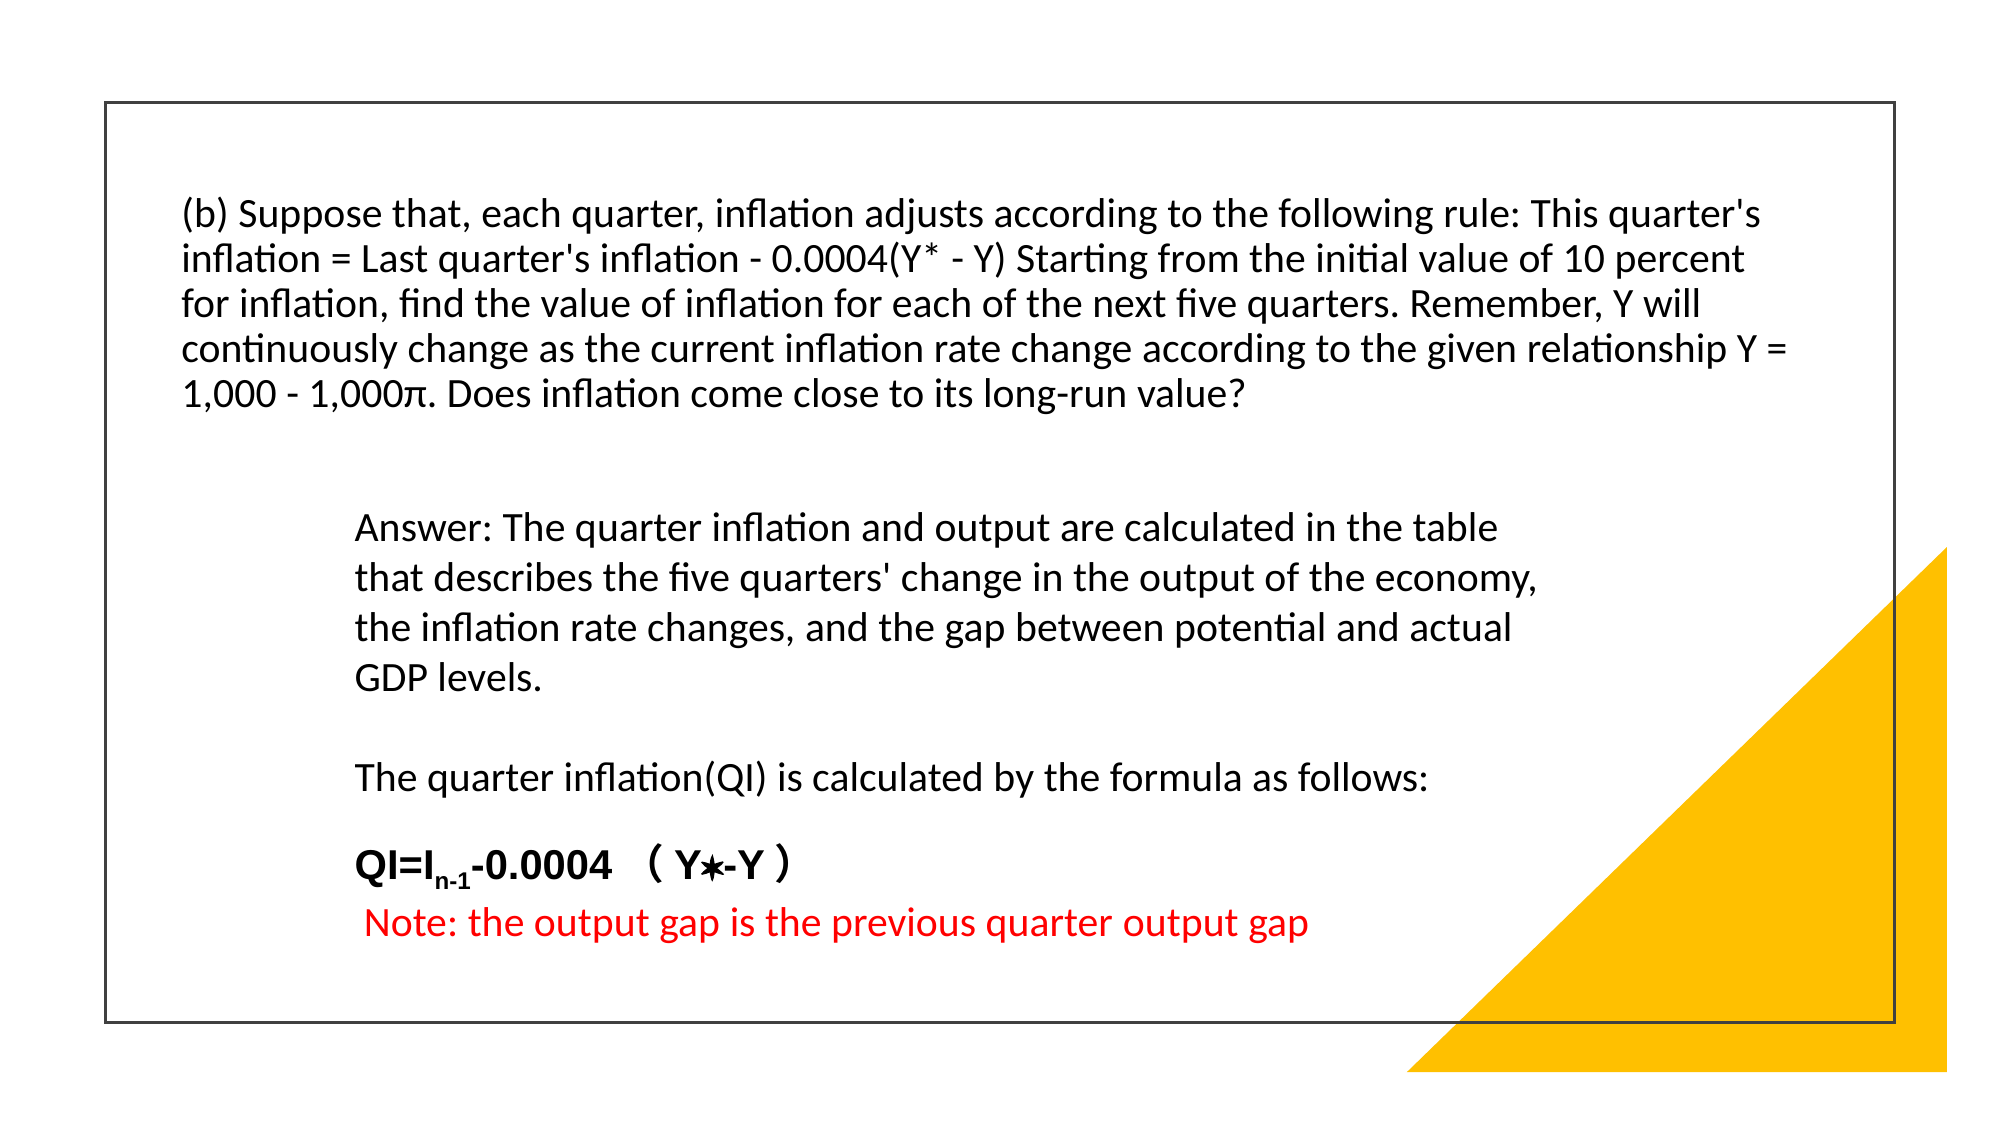

(b) Suppose that, each quarter, inflation adjusts according to the following rule: This quarter's inflation = Last quarter's inflation - 0.0004(Y* - Y) Starting from the initial value of 10 percent for inflation, find the value of inflation for each of the next five quarters. Remember, Y will continuously change as the current inflation rate change according to the given relationship Y = 1,000 - 1,000π. Does inflation come close to its long-run value?
Answer: The quarter inflation and output are calculated in the table that describes the five quarters' change in the output of the economy, the inflation rate changes, and the gap between potential and actual GDP levels.

The quarter inflation(QI) is calculated by the formula as follows:

QI=In-1-0.0004（Y∗-Y）
 Note: the output gap is the previous quarter output gap